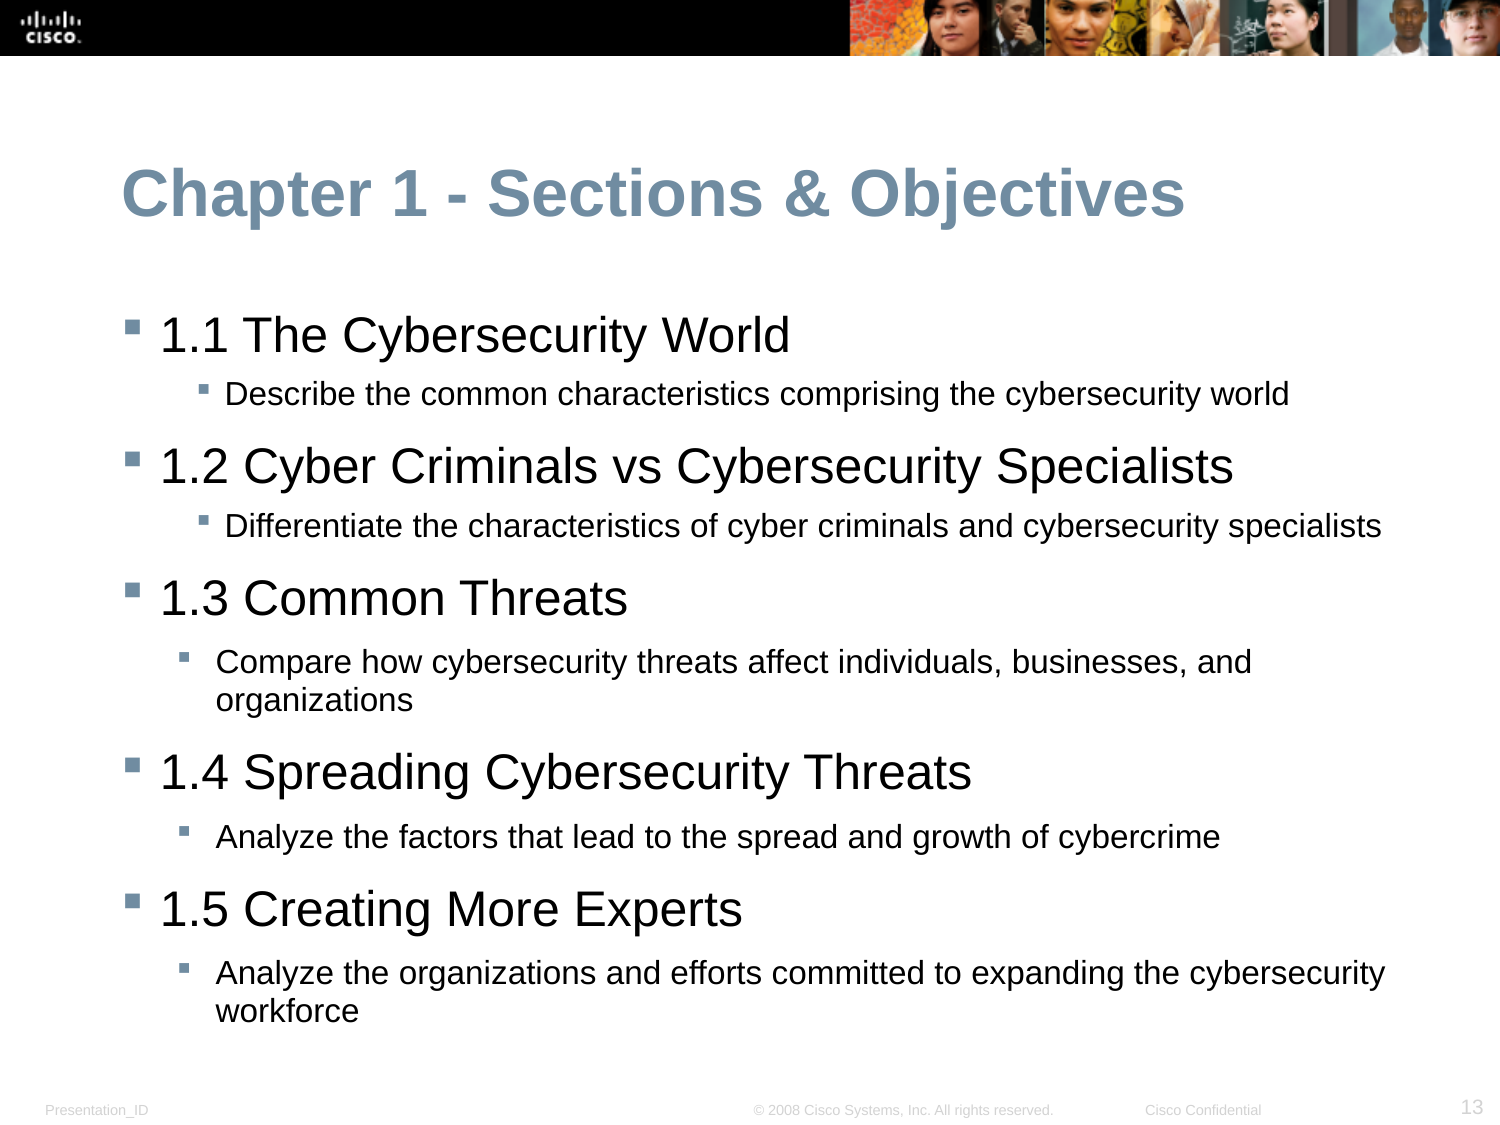

Chapter 1 - Sections & Objectives
1.1 The Cybersecurity World
 Describe the common characteristics comprising the cybersecurity world
1.2 Cyber Criminals vs Cybersecurity Specialists
 Differentiate the characteristics of cyber criminals and cybersecurity specialists
1.3 Common Threats
Compare how cybersecurity threats affect individuals, businesses, and organizations
1.4 Spreading Cybersecurity Threats
Analyze the factors that lead to the spread and growth of cybercrime
1.5 Creating More Experts
Analyze the organizations and efforts committed to expanding the cybersecurity workforce